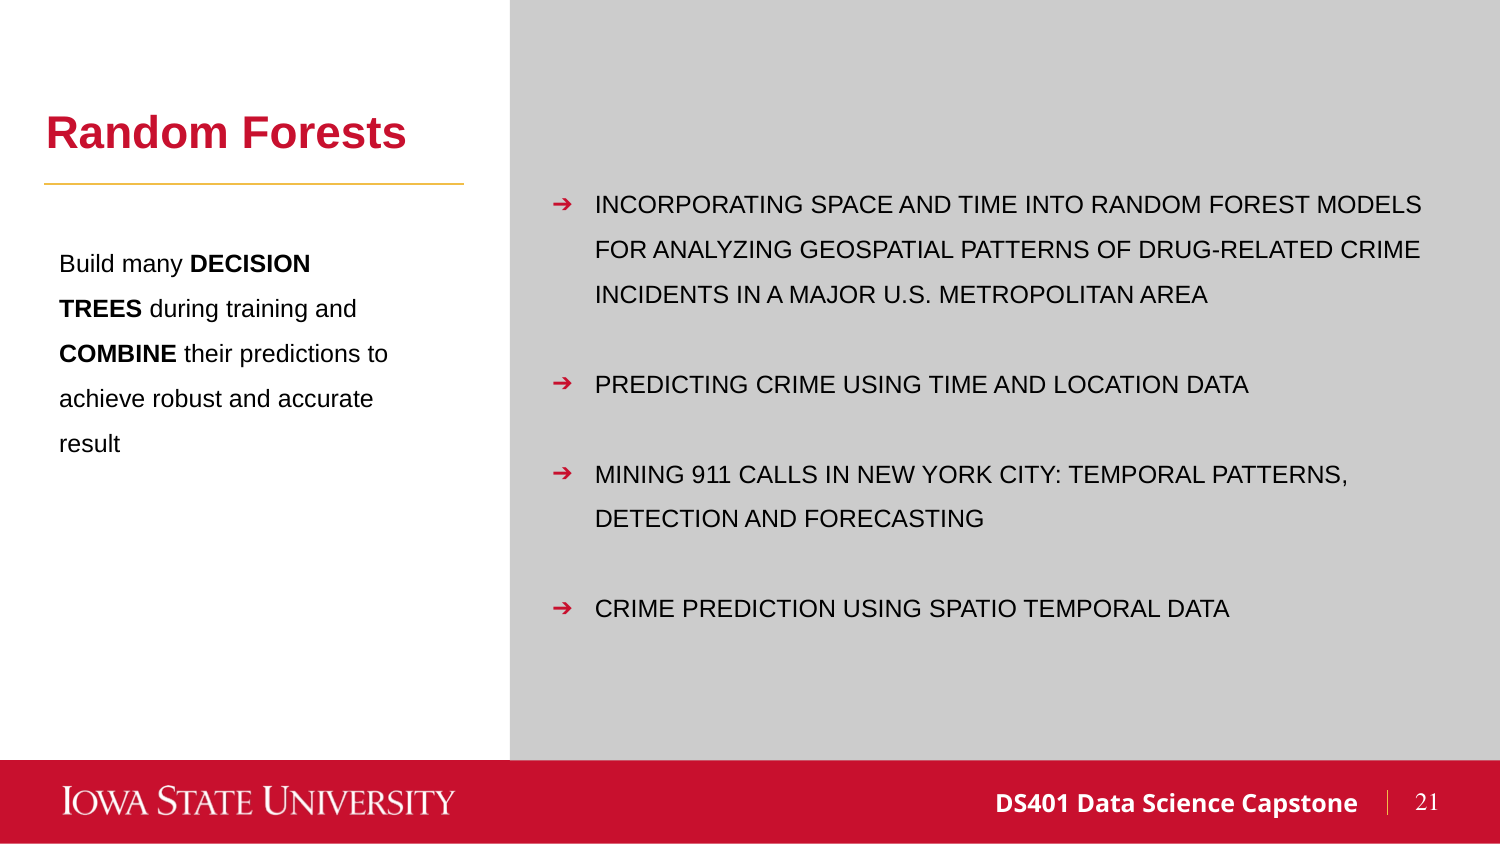

Random Forests
INCORPORATING SPACE AND TIME INTO RANDOM FOREST MODELS FOR ANALYZING GEOSPATIAL PATTERNS OF DRUG-RELATED CRIME INCIDENTS IN A MAJOR U.S. METROPOLITAN AREA

PREDICTING CRIME USING TIME AND LOCATION DATA

MINING 911 CALLS IN NEW YORK CITY: TEMPORAL PATTERNS, DETECTION AND FORECASTING

CRIME PREDICTION USING SPATIO TEMPORAL DATA
Build many DECISION TREES during training and COMBINE their predictions to achieve robust and accurate result